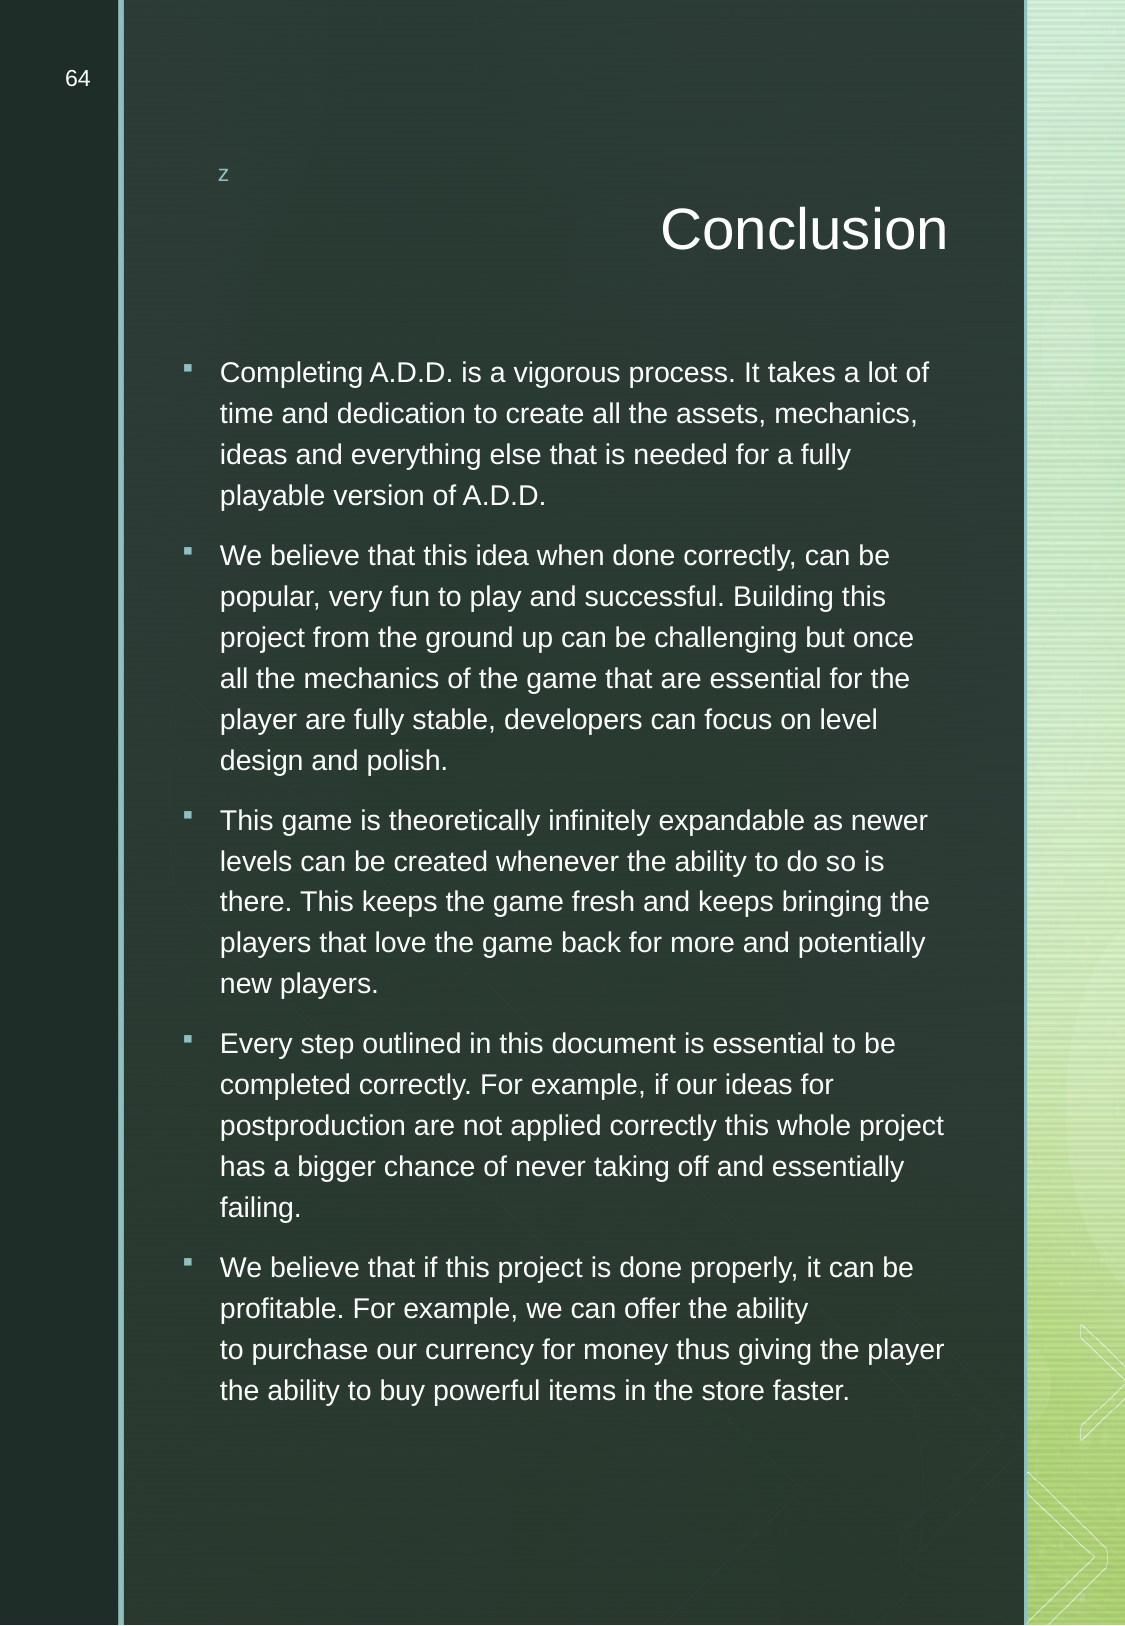

64
# Conclusion
Completing A.D.D. is a vigorous process. It takes a lot of time and dedication to create all the assets, mechanics, ideas and everything else that is needed for a fully playable version of A.D.D.
We believe that this idea when done correctly, can be popular, very fun to play and successful. Building this project from the ground up can be challenging but once all the mechanics of the game that are essential for the player are fully stable, developers can focus on level design and polish.
This game is theoretically infinitely expandable as newer levels can be created whenever the ability to do so is there. This keeps the game fresh and keeps bringing the players that love the game back for more and potentially new players.
Every step outlined in this document is essential to be completed correctly. For example, if our ideas for postproduction are not applied correctly this whole project has a bigger chance of never taking off and essentially failing.
We believe that if this project is done properly, it can be profitable. For example, we can offer the ability to purchase our currency for money thus giving the player the ability to buy powerful items in the store faster.